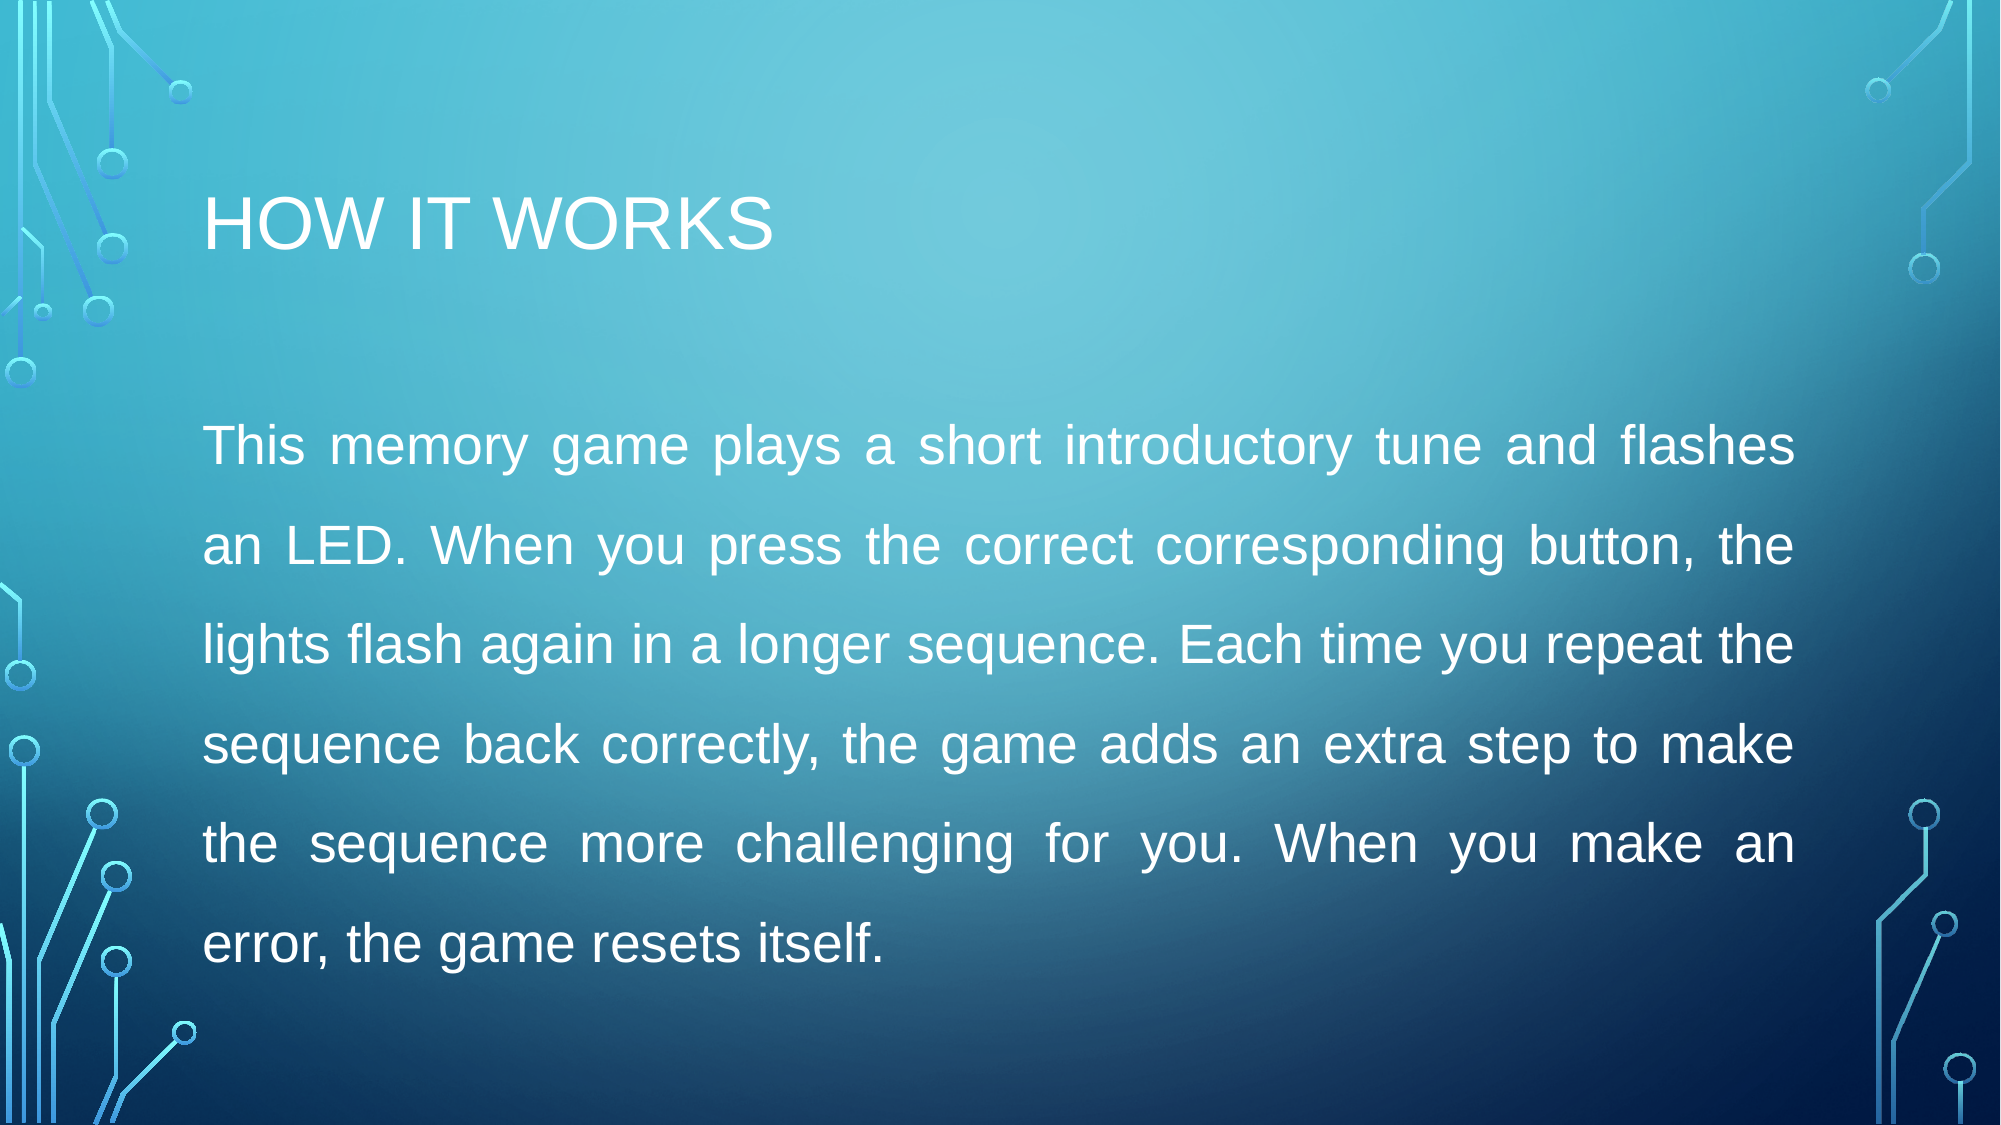

# HOW IT WORKS
This memory game plays a short introductory tune and flashes an LED. When you press the correct corresponding button, the lights flash again in a longer sequence. Each time you repeat the sequence back correctly, the game adds an extra step to make the sequence more challenging for you. When you make an error, the game resets itself.